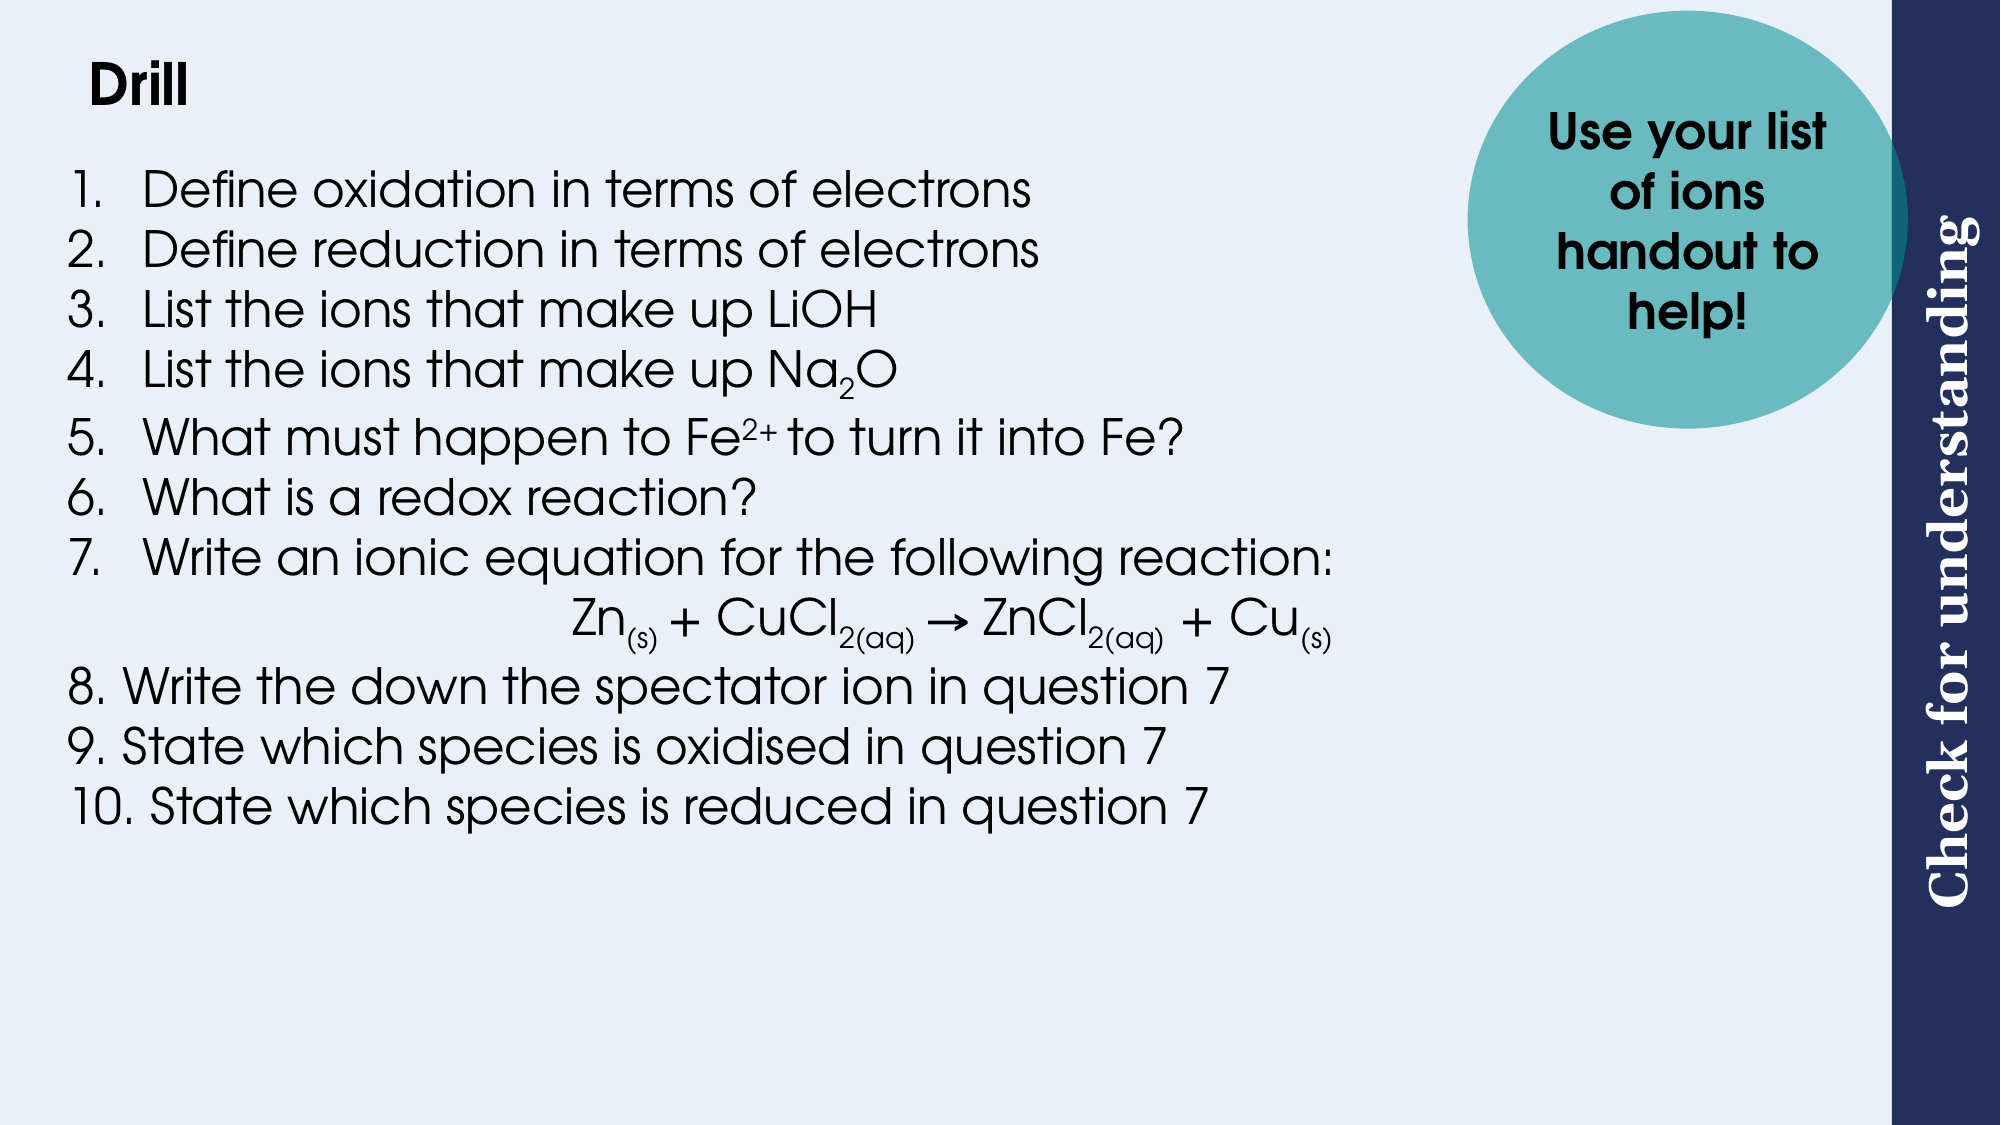

# Drill
Use your list of ions handout to help!
Define oxidation in terms of electrons
Define reduction in terms of electrons
List the ions that make up LiOH
List the ions that make up Na2O
What must happen to Fe2+ to turn it into Fe?
What is a redox reaction?
Write an ionic equation for the following reaction:
Zn(s) + CuCl2(aq) → ZnCl2(aq) + Cu(s)
8. Write the down the spectator ion in question 7
9. State which species is oxidised in question 7
10. State which species is reduced in question 7